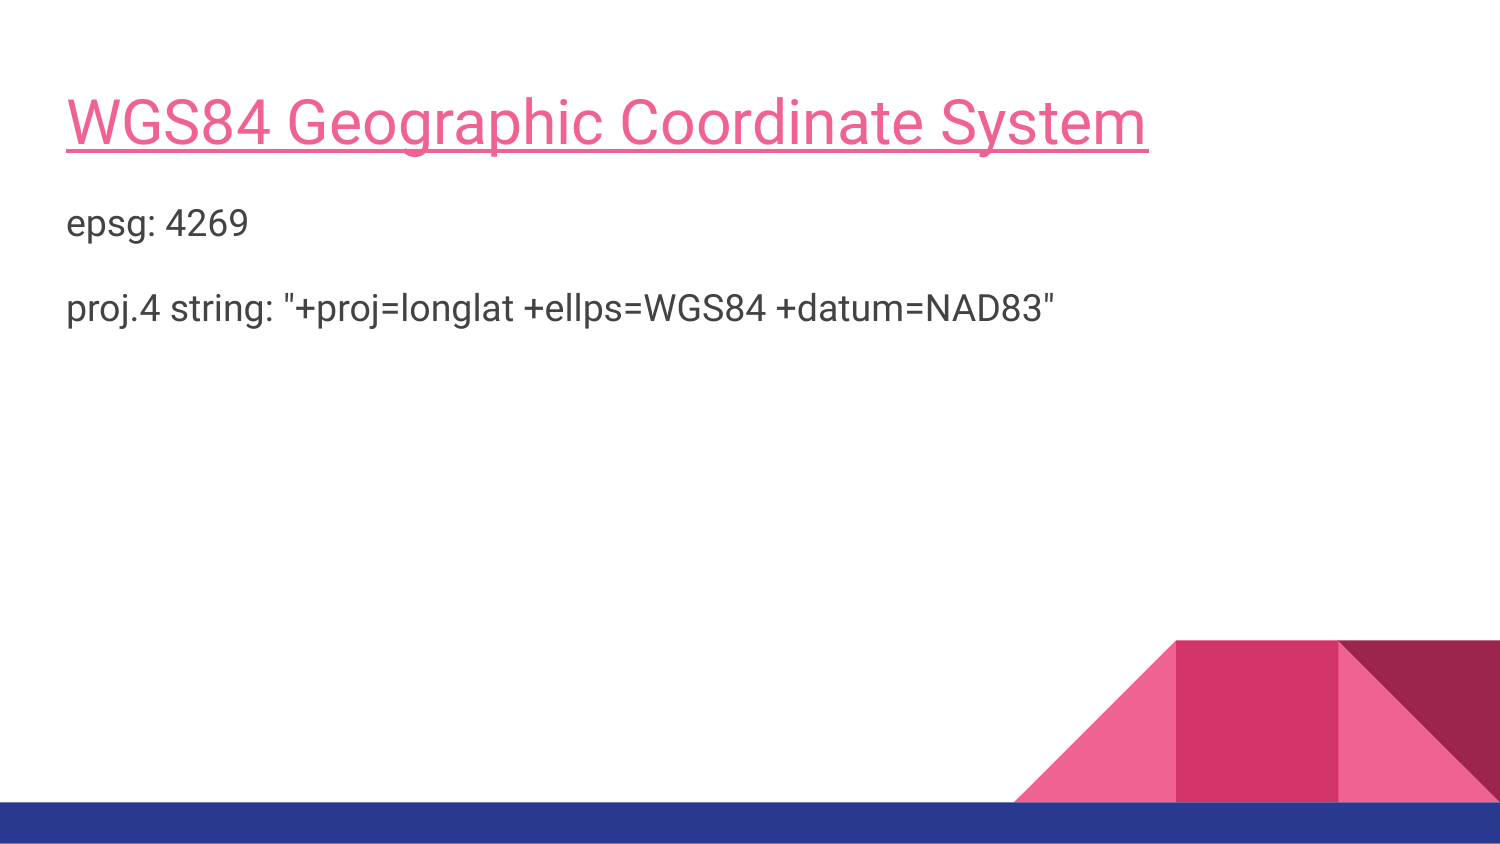

# WGS84 Geographic Coordinate System
epsg: 4269
proj.4 string: "+proj=longlat +ellps=WGS84 +datum=NAD83"